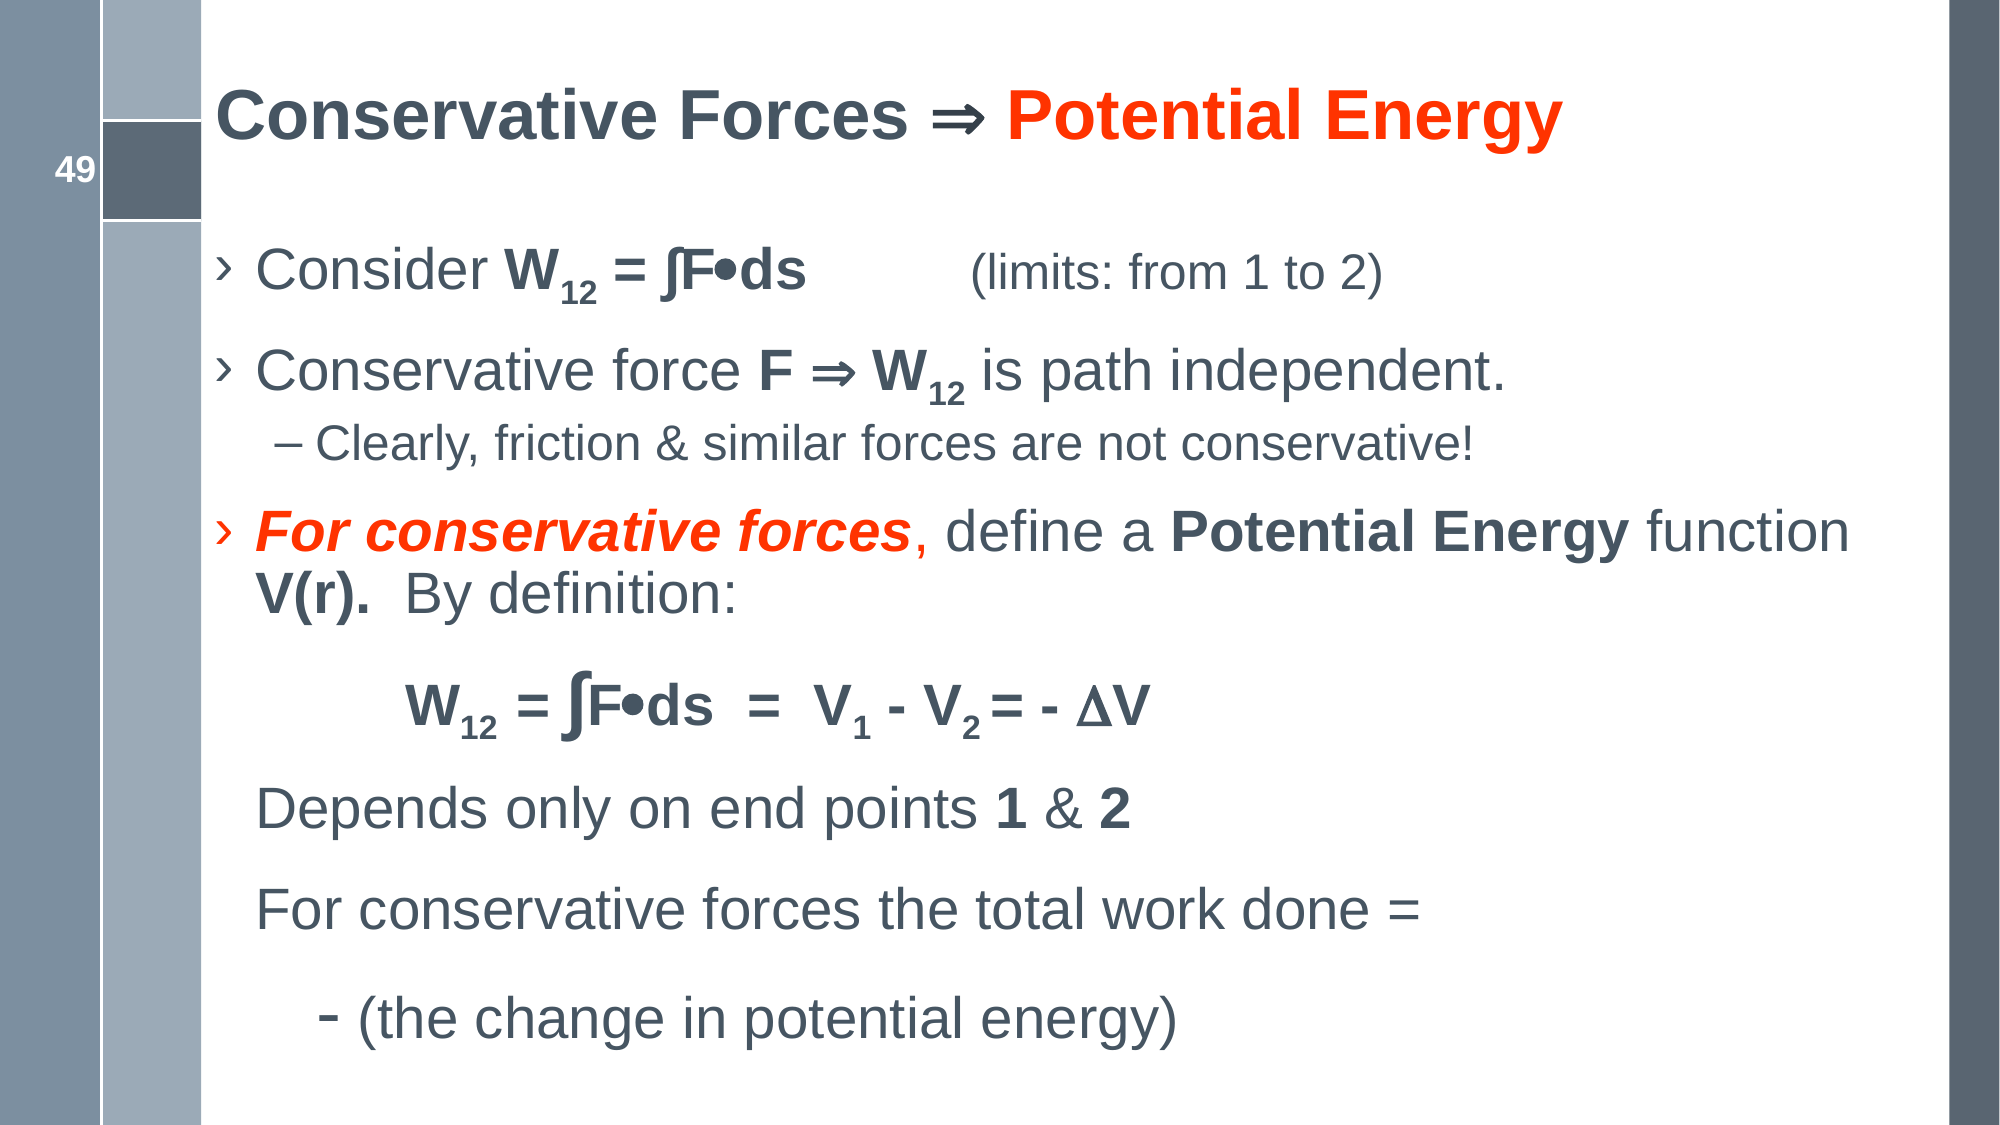

# Conservative Forces ⇒ Potential Energy
Consider W12 = ∫F•ds          (limits: from 1 to 2)
Conservative force F ⇒ W12 is path independent.
Clearly, friction & similar forces are not conservative!
For conservative forces, define a Potential Energy function V(r).  By definition:
		W12  = ∫F•ds  =  V1 - V2 = - ΔV
	Depends only on end points 1 & 2
	For conservative forces the total work done =
      - (the change in potential energy)